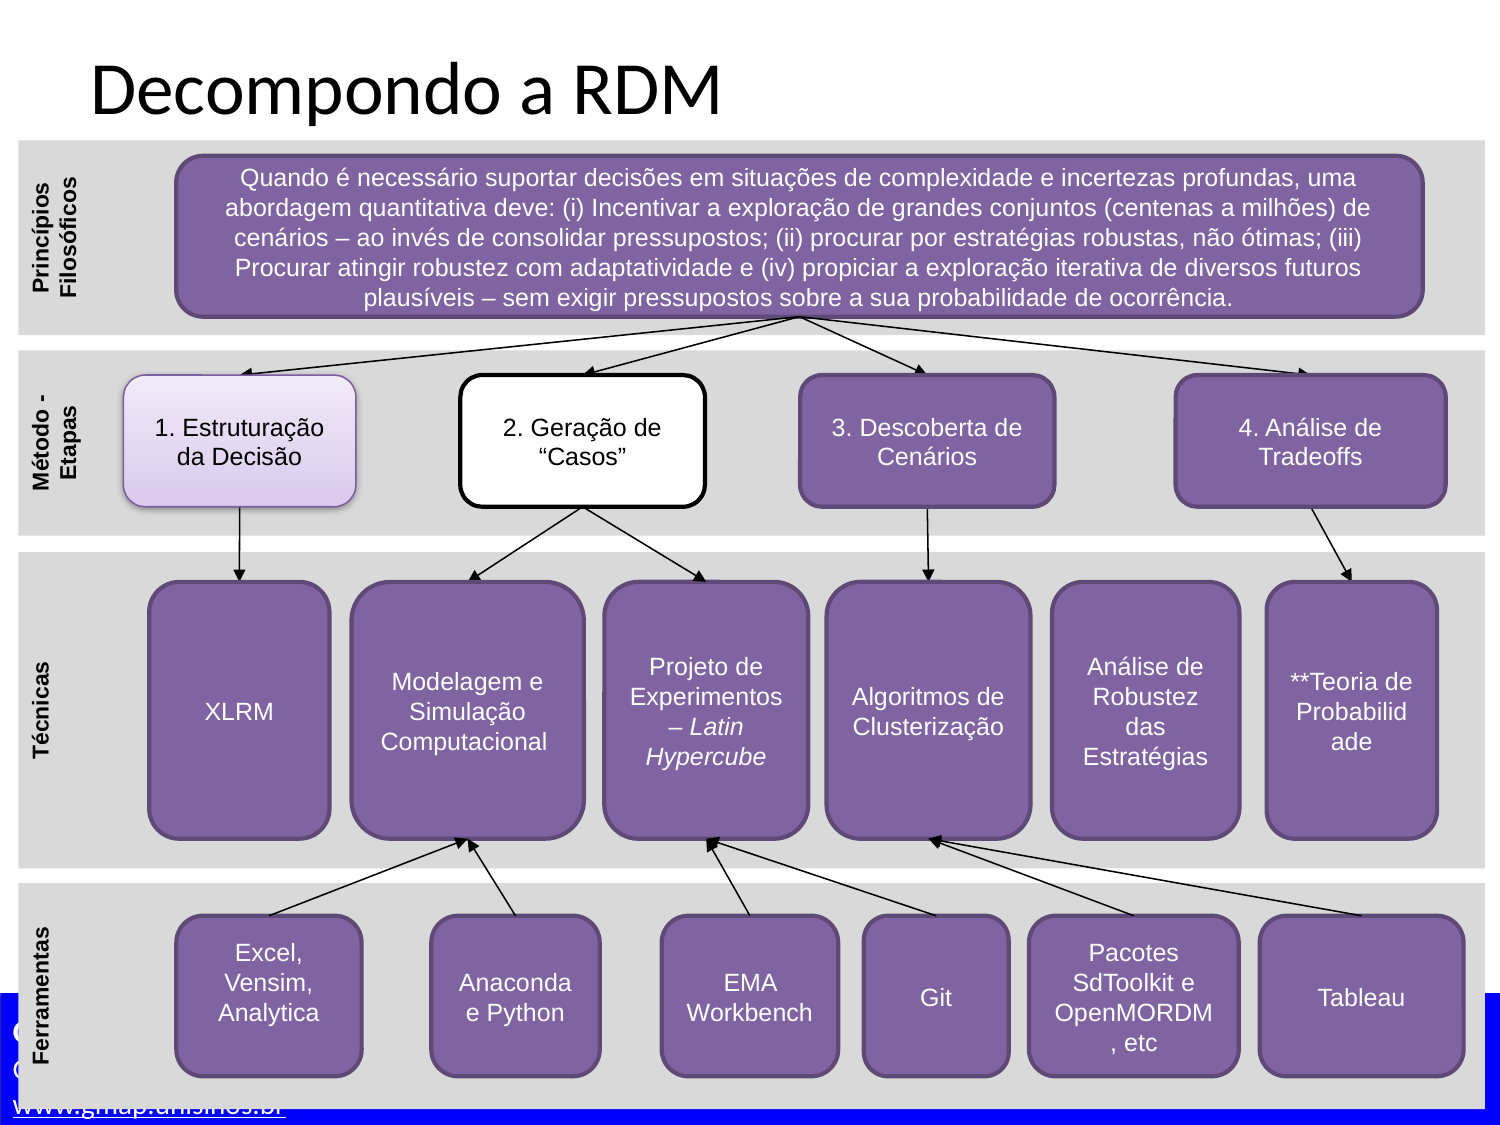

# Decompondo a RDM
Princípios
Filosóficos
Quando é necessário suportar decisões em situações de complexidade e incertezas profundas, uma abordagem quantitativa deve: (i) Incentivar a exploração de grandes conjuntos (centenas a milhões) de cenários – ao invés de consolidar pressupostos; (ii) procurar por estratégias robustas, não ótimas; (iii) Procurar atingir robustez com adaptatividade e (iv) propiciar a exploração iterativa de diversos futuros plausíveis – sem exigir pressupostos sobre a sua probabilidade de ocorrência.
Método - Etapas
1. Estruturação da Decisão
2. Geração de “Casos”
3. Descoberta de Cenários
4. Análise de Tradeoffs
Técnicas
XLRM
Modelagem e Simulação Computacional
Projeto de Experimentos – Latin Hypercube
Algoritmos de Clusterização
Análise de Robustez das Estratégias
**Teoria de Probabilidade
Ferramentas
Excel, Vensim, Analytica

Anaconda e Python
EMA Workbench
Git
Pacotes SdToolkit e OpenMORDM, etc
Tableau